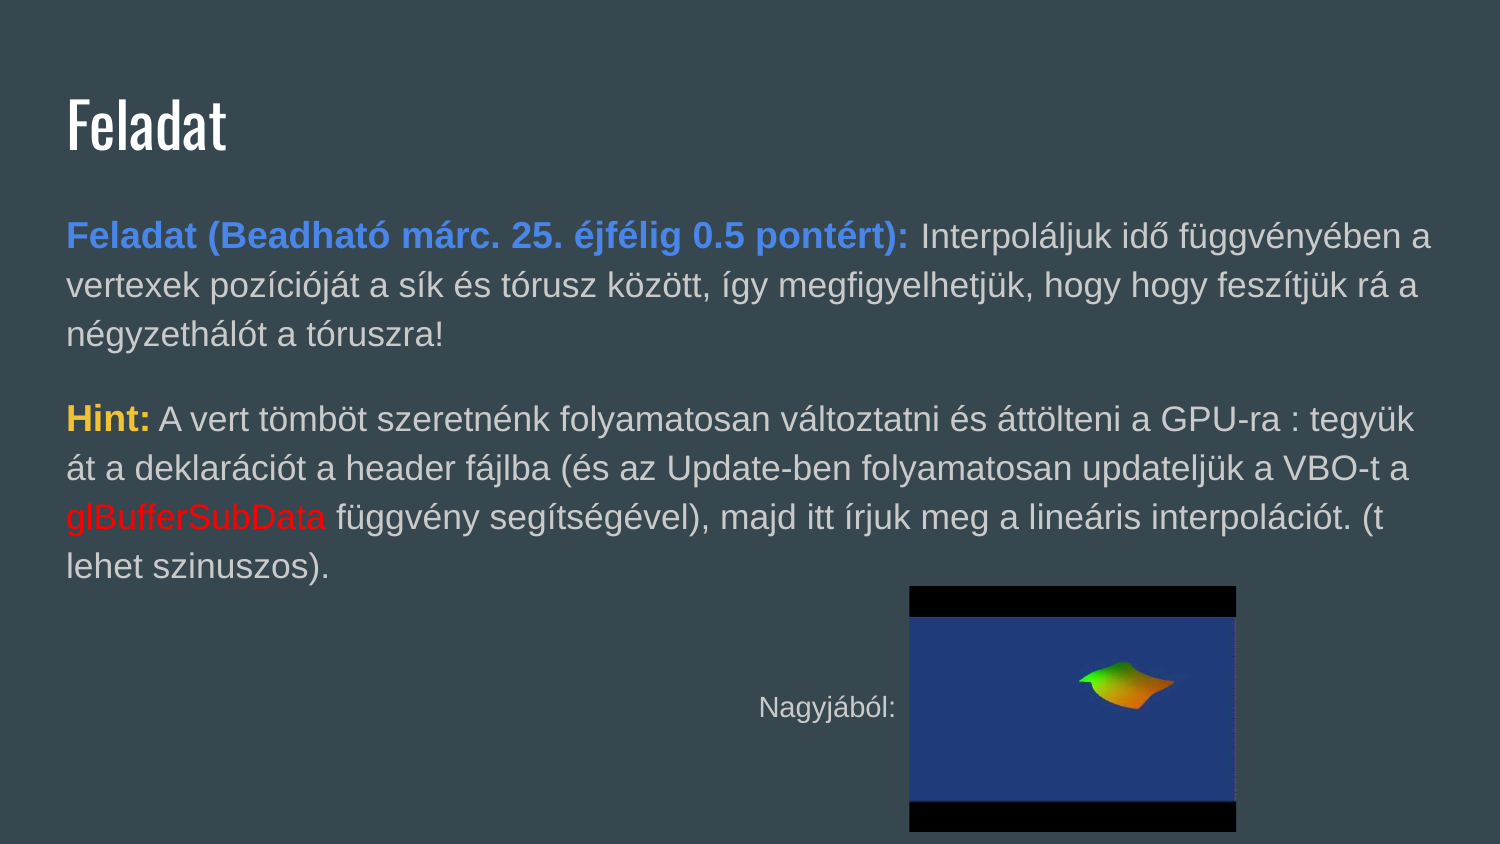

# Feladat
Feladat (Beadható márc. 25. éjfélig 0.5 pontért): Interpoláljuk idő függvényében a vertexek pozícióját a sík és tórusz között, így megfigyelhetjük, hogy hogy feszítjük rá a négyzethálót a tóruszra!
Hint: A vert tömböt szeretnénk folyamatosan változtatni és áttölteni a GPU-ra : tegyük át a deklarációt a header fájlba (és az Update-ben folyamatosan updateljük a VBO-t a glBufferSubData függvény segítségével), majd itt írjuk meg a lineáris interpolációt. (t lehet szinuszos).

Nagyjából: